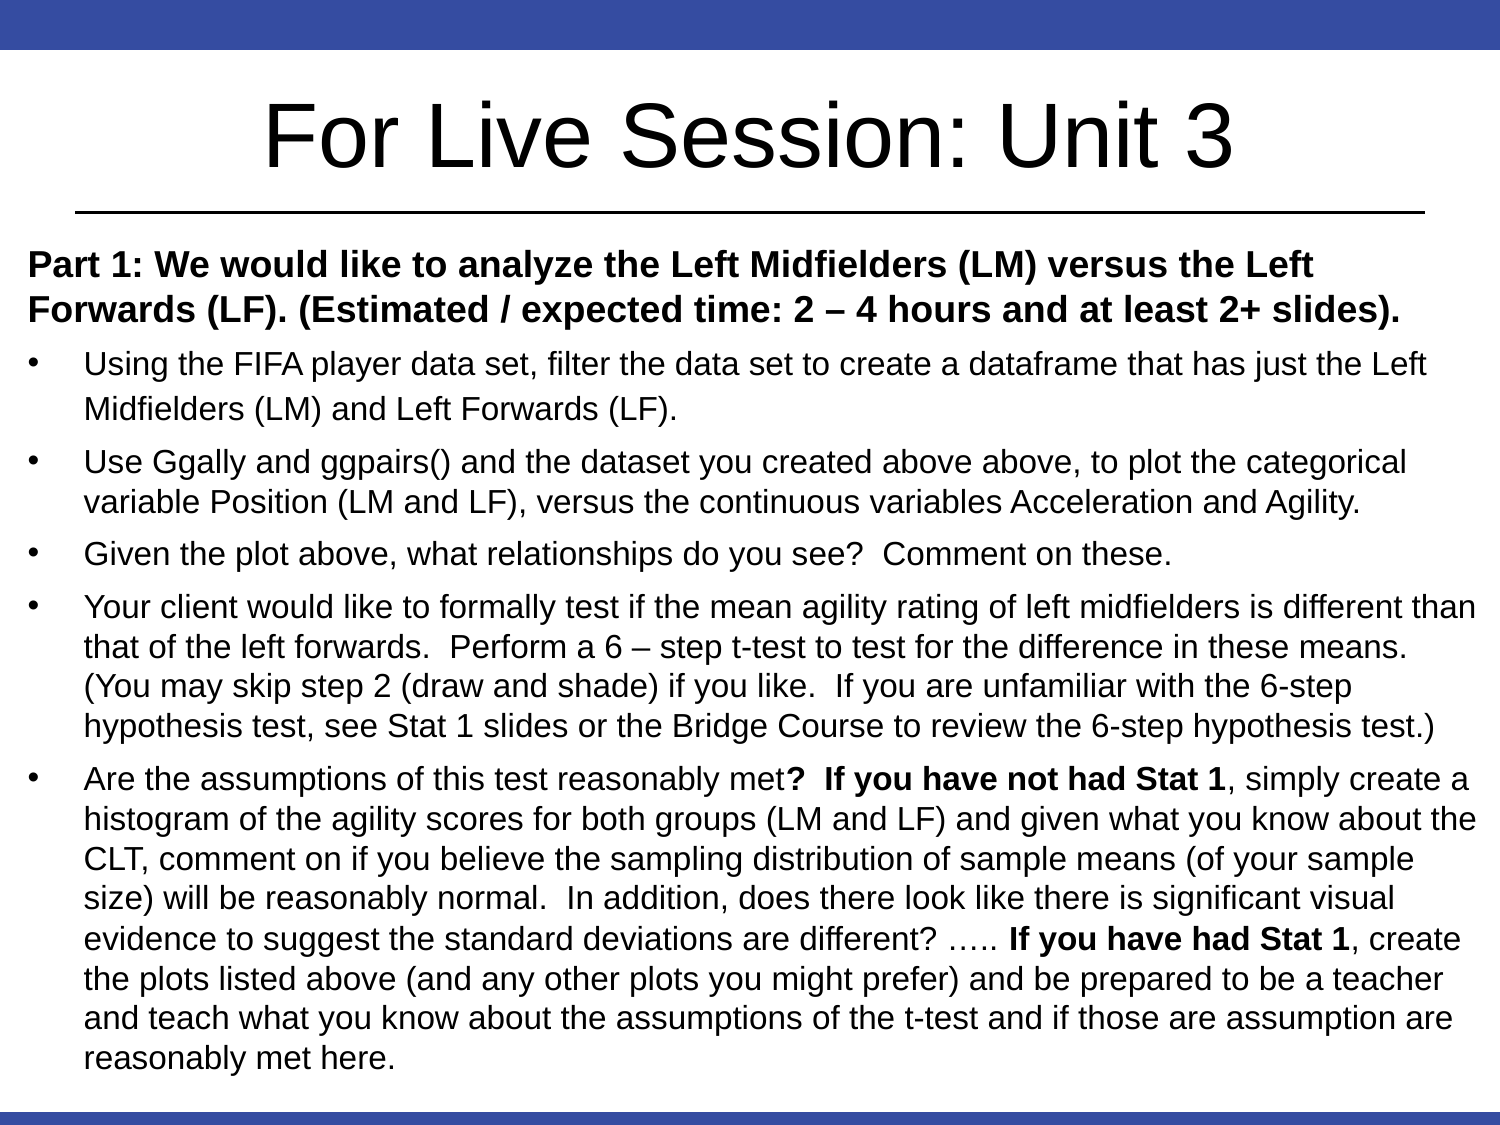

# For Live Session: Unit 3
Part 1: We would like to analyze the Left Midfielders (LM) versus the Left Forwards (LF). (Estimated / expected time: 2 – 4 hours and at least 2+ slides).
Using the FIFA player data set, filter the data set to create a dataframe that has just the Left Midfielders (LM) and Left Forwards (LF).
Use Ggally and ggpairs() and the dataset you created above above, to plot the categorical variable Position (LM and LF), versus the continuous variables Acceleration and Agility.
Given the plot above, what relationships do you see?  Comment on these.
Your client would like to formally test if the mean agility rating of left midfielders is different than that of the left forwards.  Perform a 6 – step t-test to test for the difference in these means.  (You may skip step 2 (draw and shade) if you like.  If you are unfamiliar with the 6-step hypothesis test, see Stat 1 slides or the Bridge Course to review the 6-step hypothesis test.)
Are the assumptions of this test reasonably met?  If you have not had Stat 1, simply create a histogram of the agility scores for both groups (LM and LF) and given what you know about the CLT, comment on if you believe the sampling distribution of sample means (of your sample size) will be reasonably normal.  In addition, does there look like there is significant visual evidence to suggest the standard deviations are different? ….. If you have had Stat 1, create the plots listed above (and any other plots you might prefer) and be prepared to be a teacher and teach what you know about the assumptions of the t-test and if those are assumption are reasonably met here.